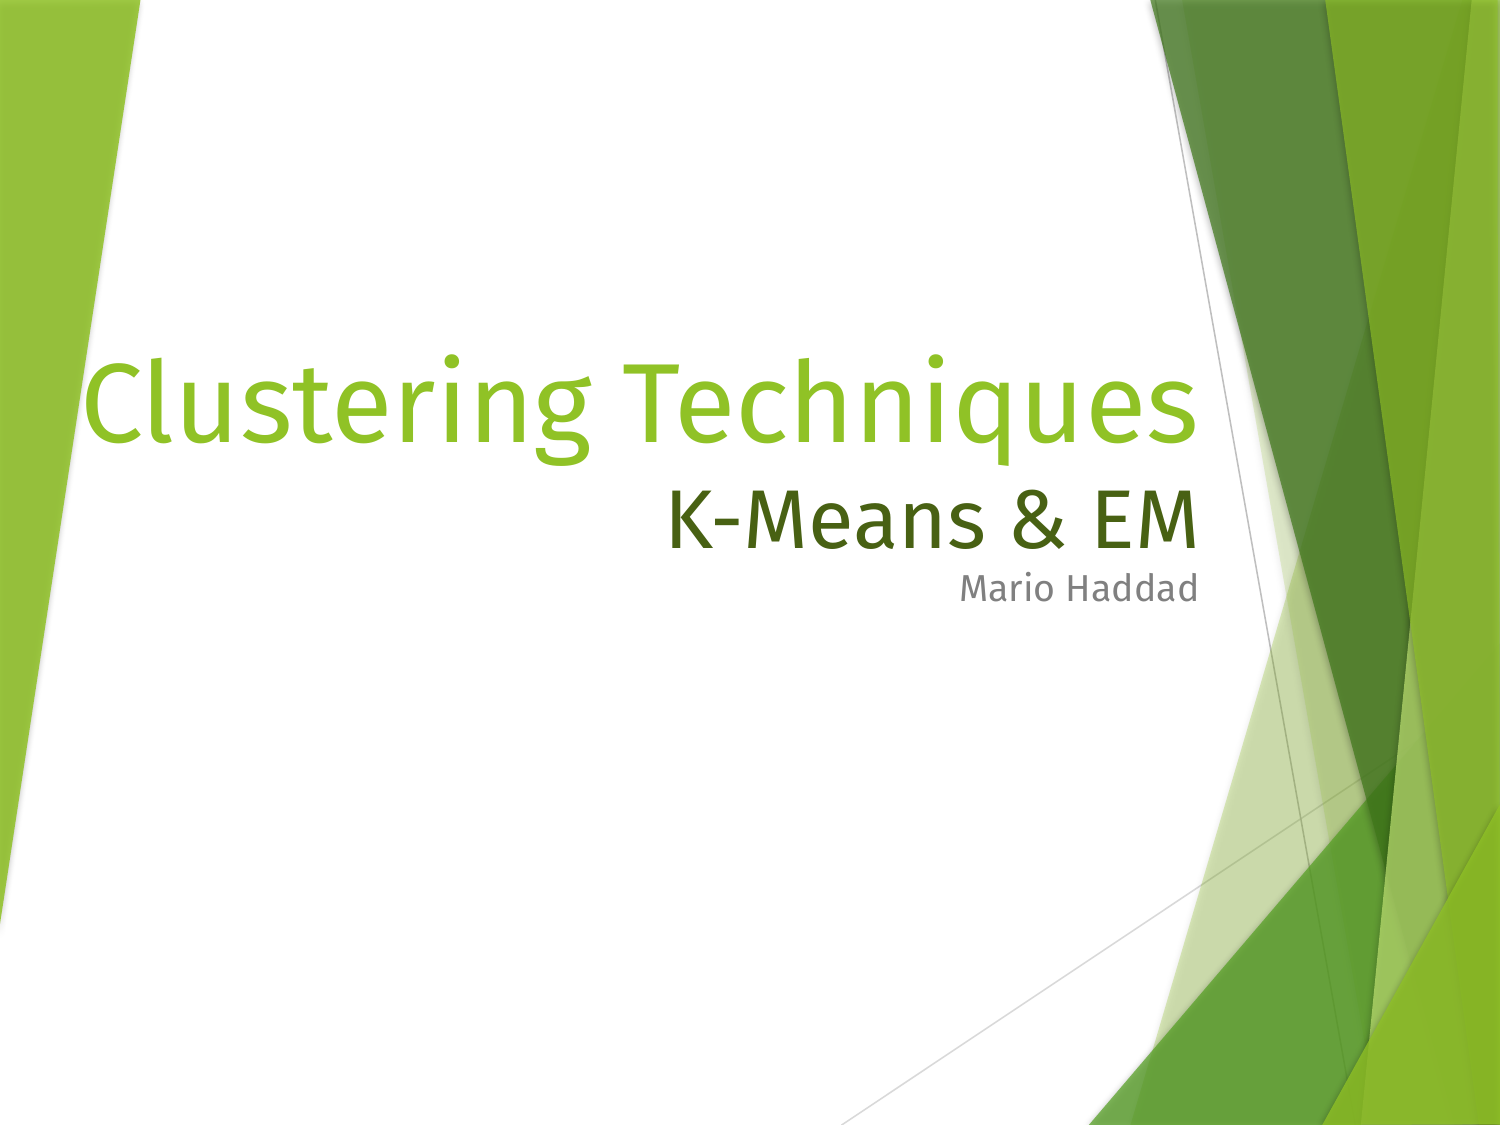

# Clustering Techniques K-Means & EM
Mario Haddad